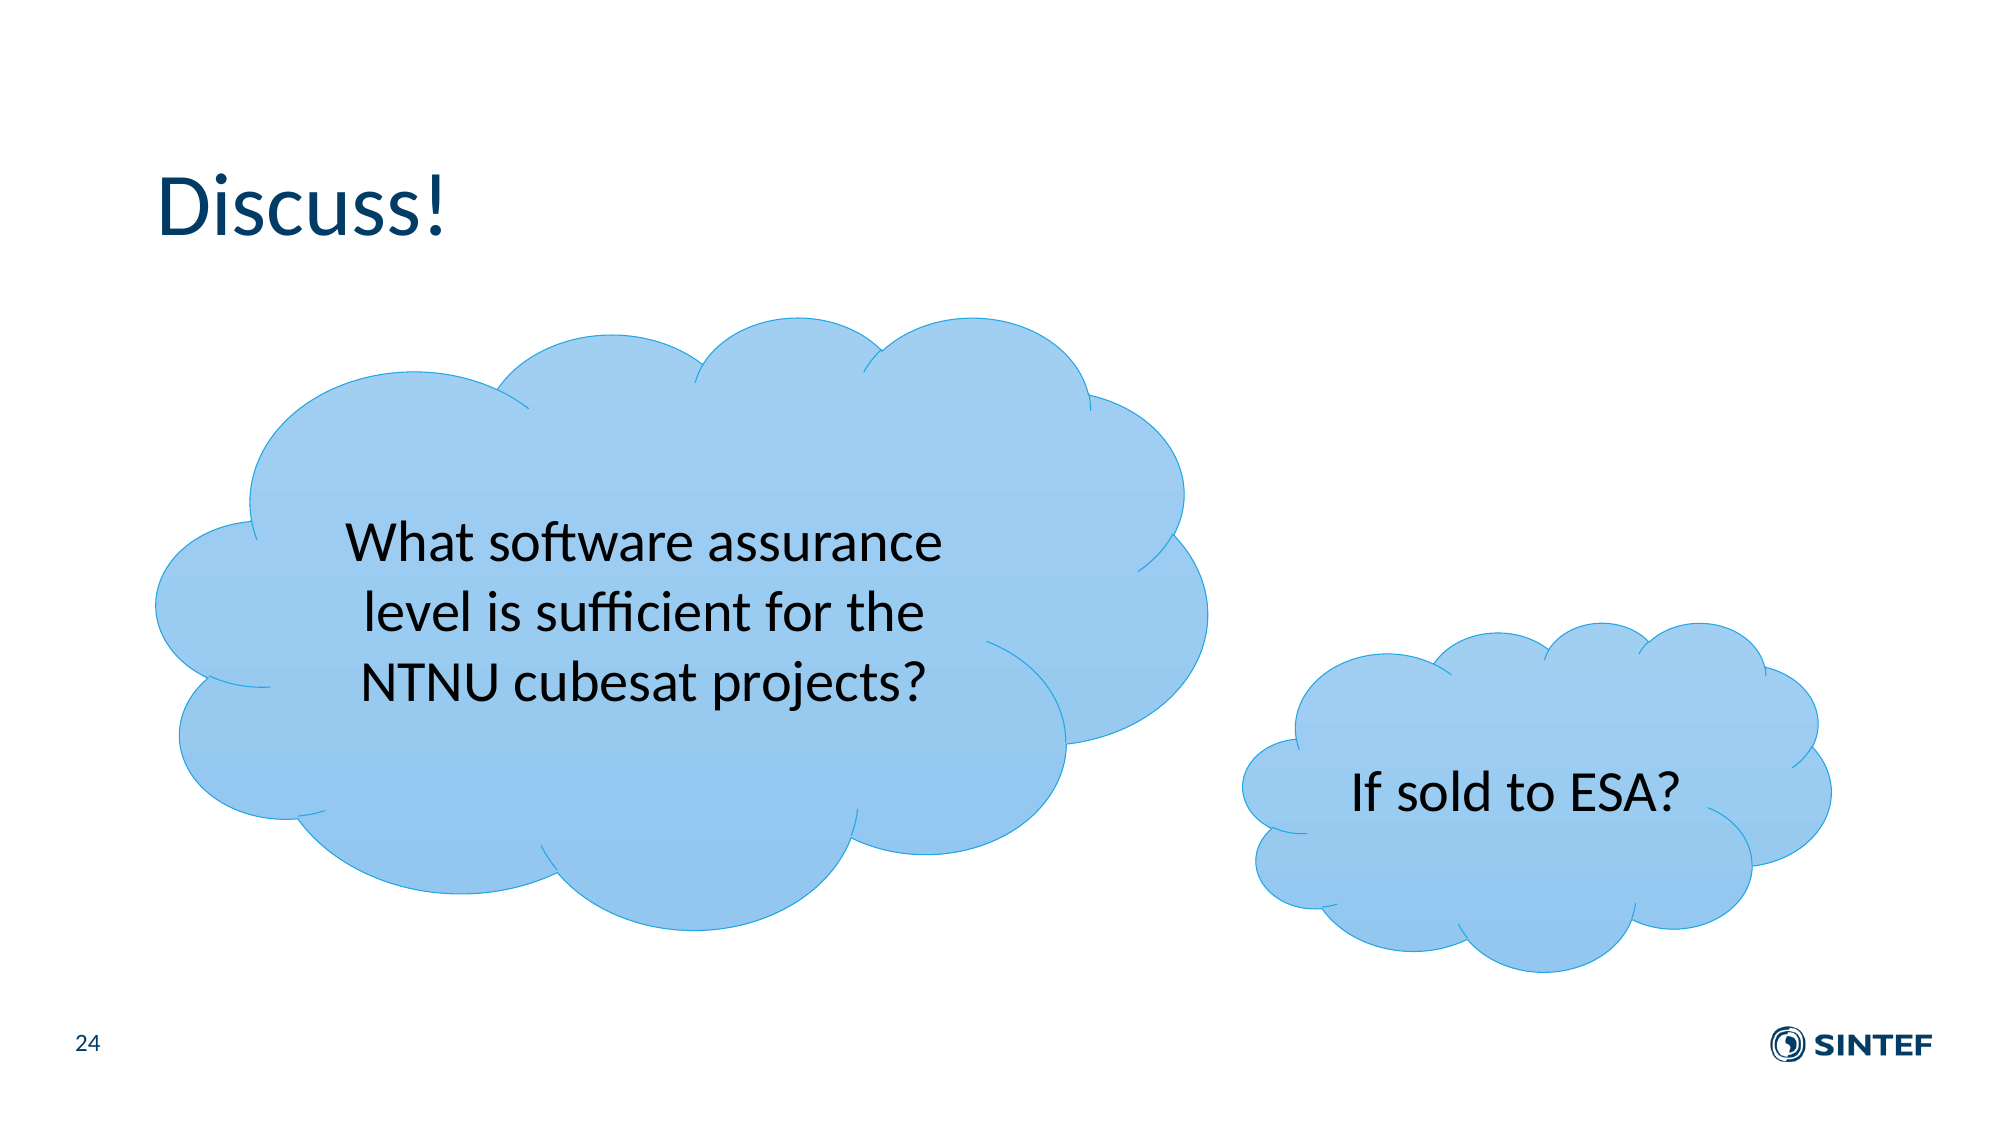

# Discuss!
What software assurance level is sufficient for the NTNU cubesat projects?
If sold to ESA?
24